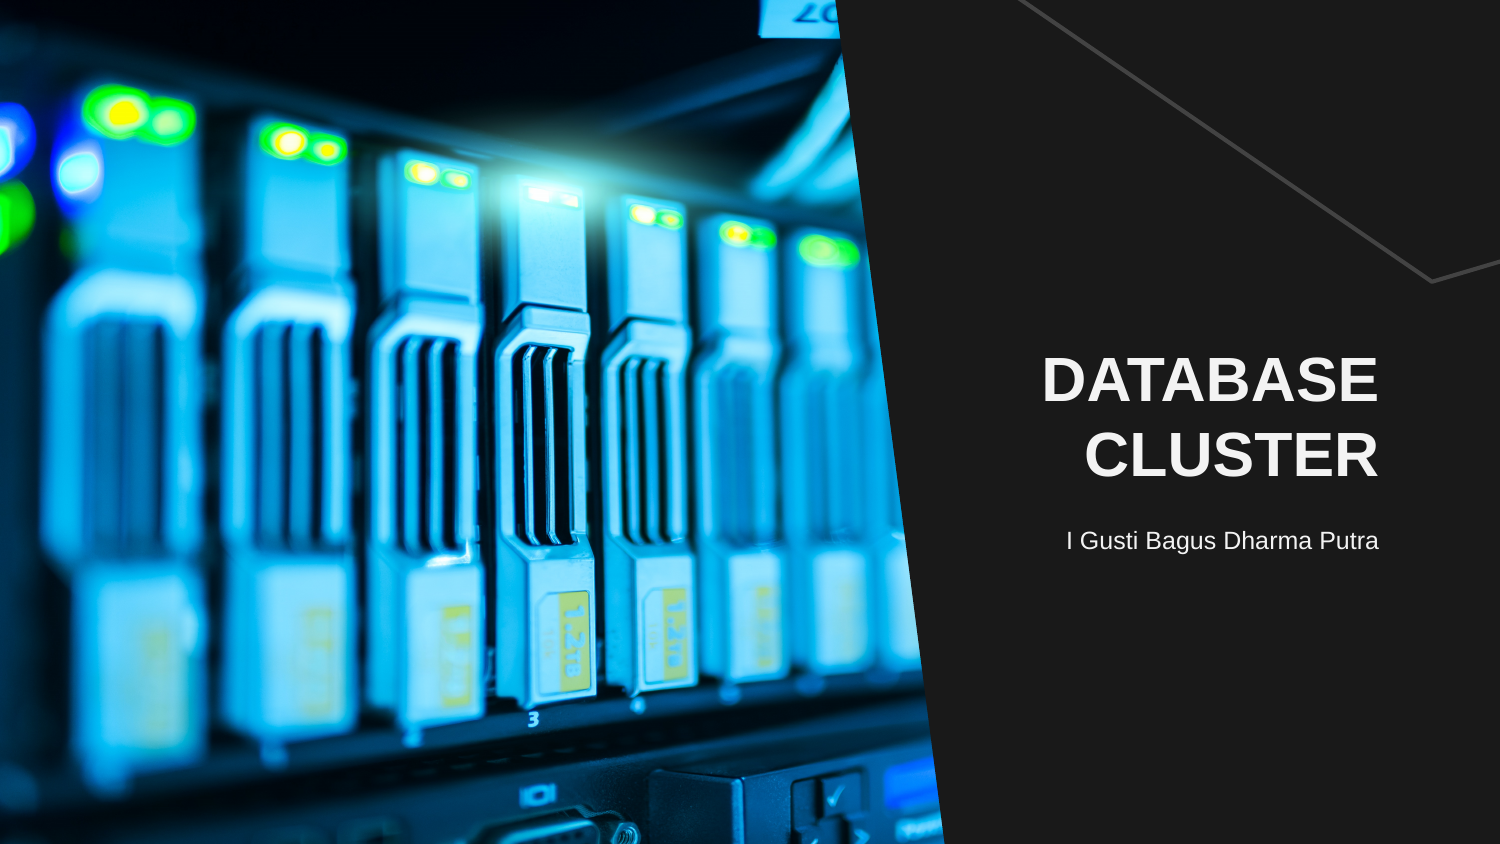

# DATABASE CLUSTER
I Gusti Bagus Dharma Putra